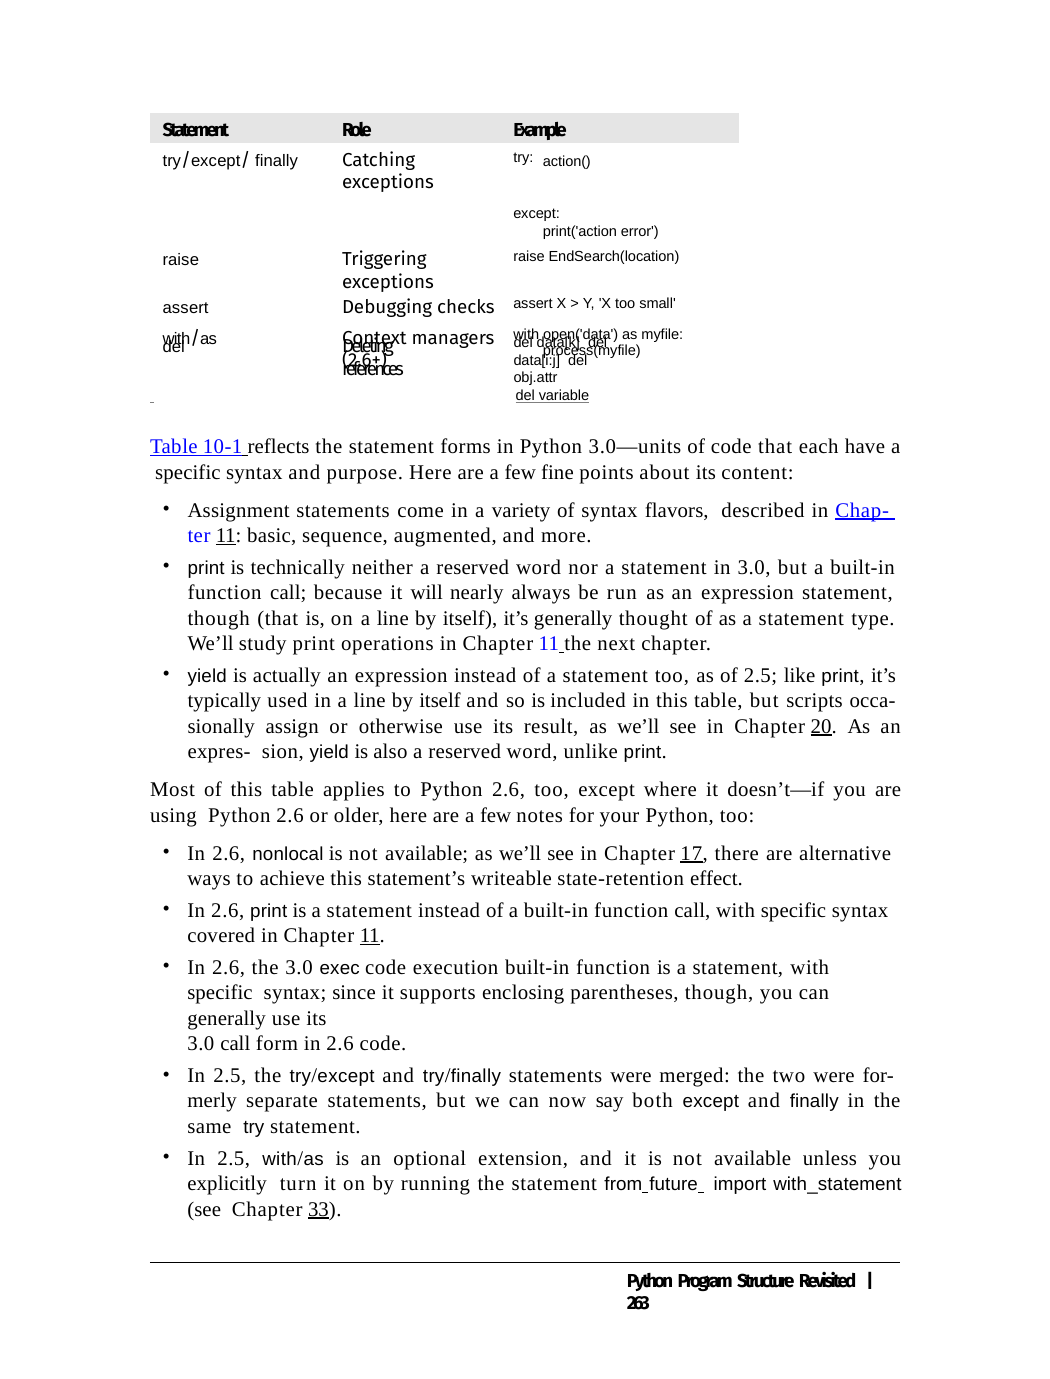

| Statement | Role | Example |
| --- | --- | --- |
| try/except/ finally | Catching exceptions | try: action() |
|  |  | except: |
|  |  | print('action error') |
| raise | Triggering exceptions | raise EndSearch(location) |
| assert | Debugging checks | assert X > Y, 'X too small' |
| with/as | Context managers (2.6+) | with open('data') as myfile: process(myfile) |
del data[k]  del data[i:j]  del obj.attr
Deleting references
del
 	del variable

Table 10-1 reflects the statement forms in Python 3.0—units of code that each have a  specific syntax and purpose. Here are a few fine points about its content:
Assignment statements come in a variety of syntax flavors,  described in Chap-  ter 11: basic, sequence, augmented, and more.
print is technically neither a reserved word nor a statement in 3.0, but a built-in  function call; because it will nearly always be run as an expression statement,  though (that is, on a line by itself), it’s generally thought of as a statement type.  We’ll study print operations in Chapter 11 the next chapter.
yield is actually an expression instead of a statement too, as of 2.5; like print, it’s  typically used in a line by itself and so is included in this table, but scripts occa-  sionally assign or otherwise use its result, as we’ll see in Chapter 20. As an expres-  sion, yield is also a reserved word, unlike print.
Most of this table applies to Python 2.6, too, except where it doesn’t—if you are using  Python 2.6 or older, here are a few notes for your Python, too:
In 2.6, nonlocal is not available; as we’ll see in Chapter 17, there are alternative  ways to achieve this statement’s writeable state-retention effect.
In 2.6, print is a statement instead of a built-in function call, with specific syntax  covered in Chapter 11.
In 2.6, the 3.0 exec code execution built-in function is a statement, with specific  syntax; since it supports enclosing parentheses, though, you can generally use its
3.0 call form in 2.6 code.
In 2.5, the try/except and try/finally statements were merged: the two were for-  merly separate statements, but we can now say both except and finally in the same  try statement.
In 2.5, with/as is an optional extension, and it is not available unless you explicitly  turn it on by running the statement from future import with_statement (see  Chapter 33).

Python Program Structure Revisited  | 263